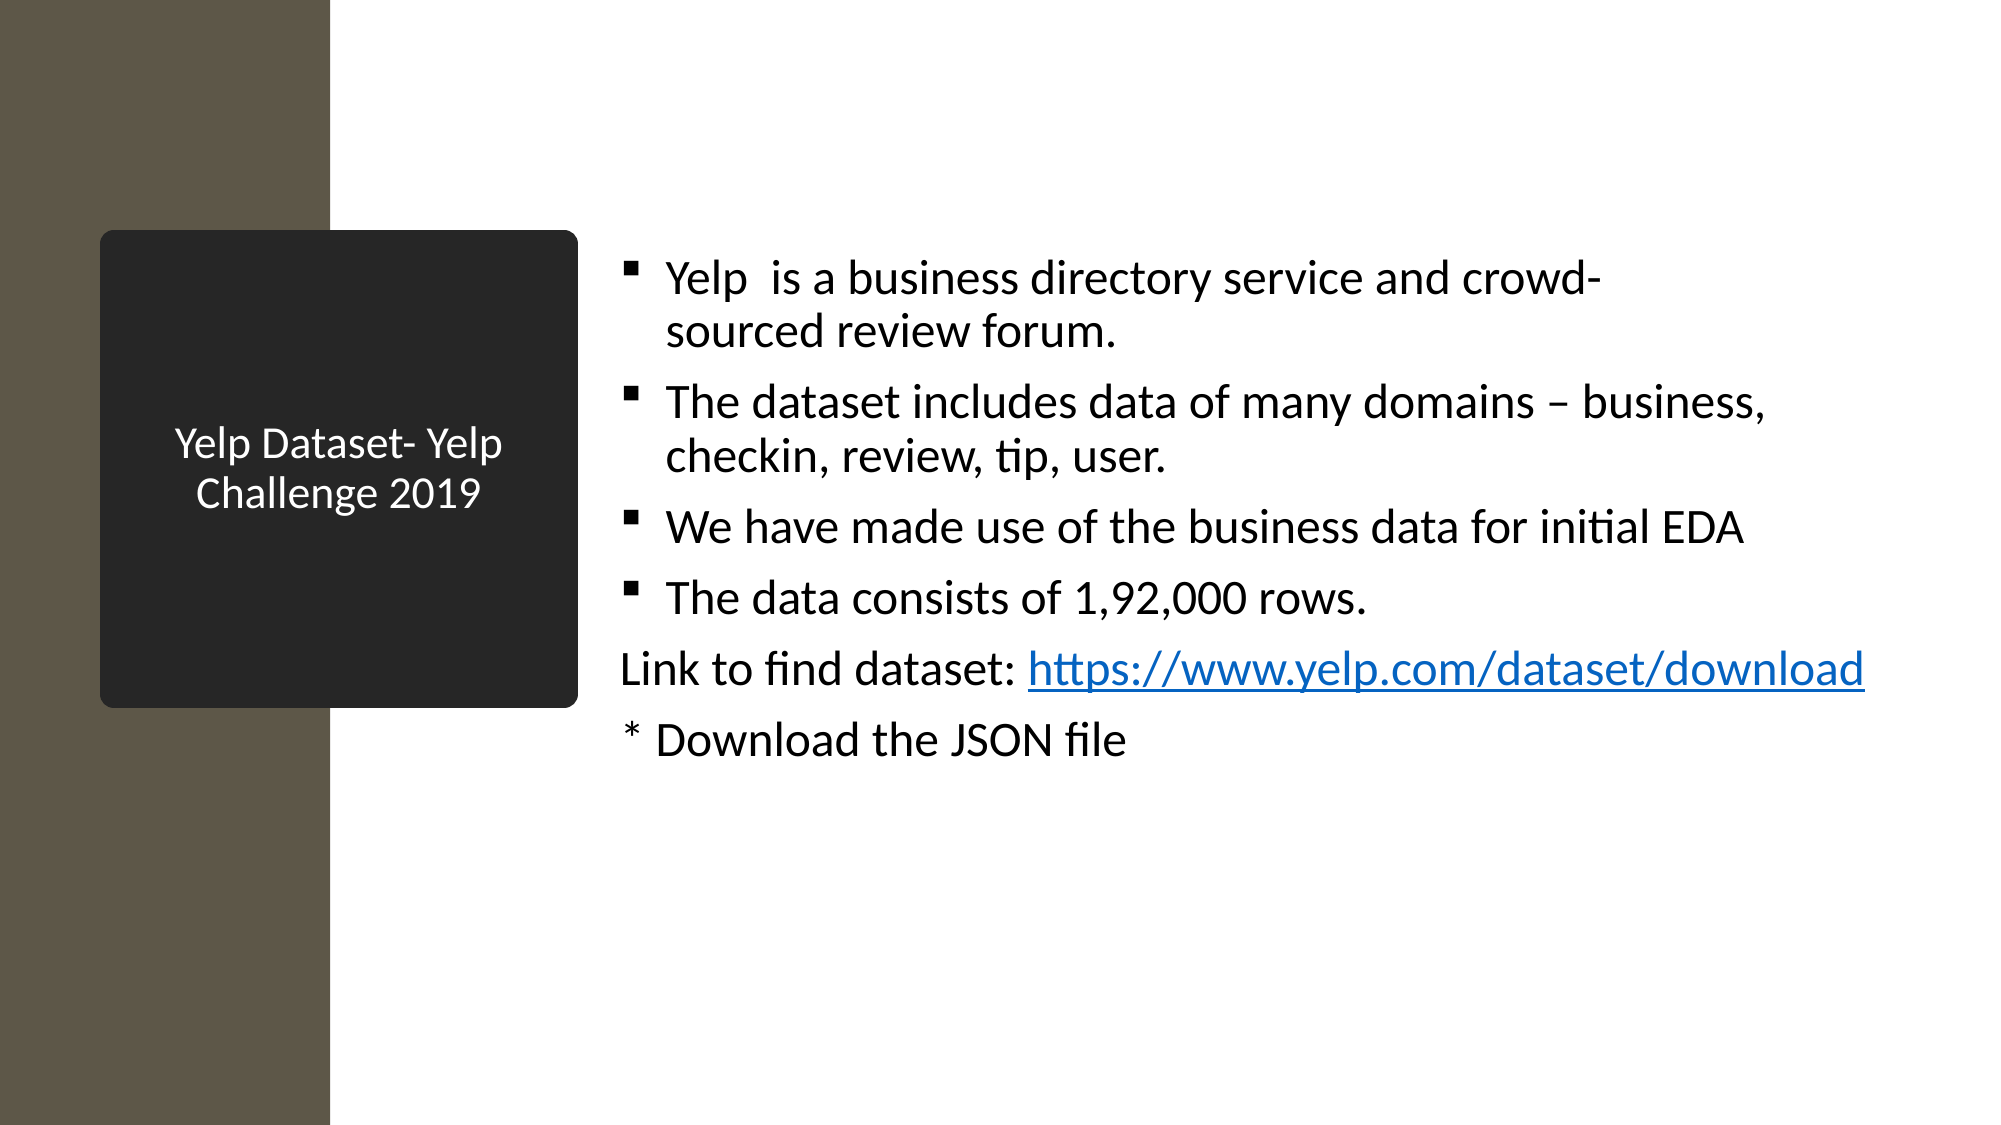

# Yelp Dataset- Yelp Challenge 2019
Yelp  is a business directory service and crowd-sourced review forum.
The dataset includes data of many domains – business, checkin, review, tip, user.
We have made use of the business data for initial EDA
The data consists of 1,92,000 rows.
Link to find dataset: https://www.yelp.com/dataset/download
* Download the JSON file